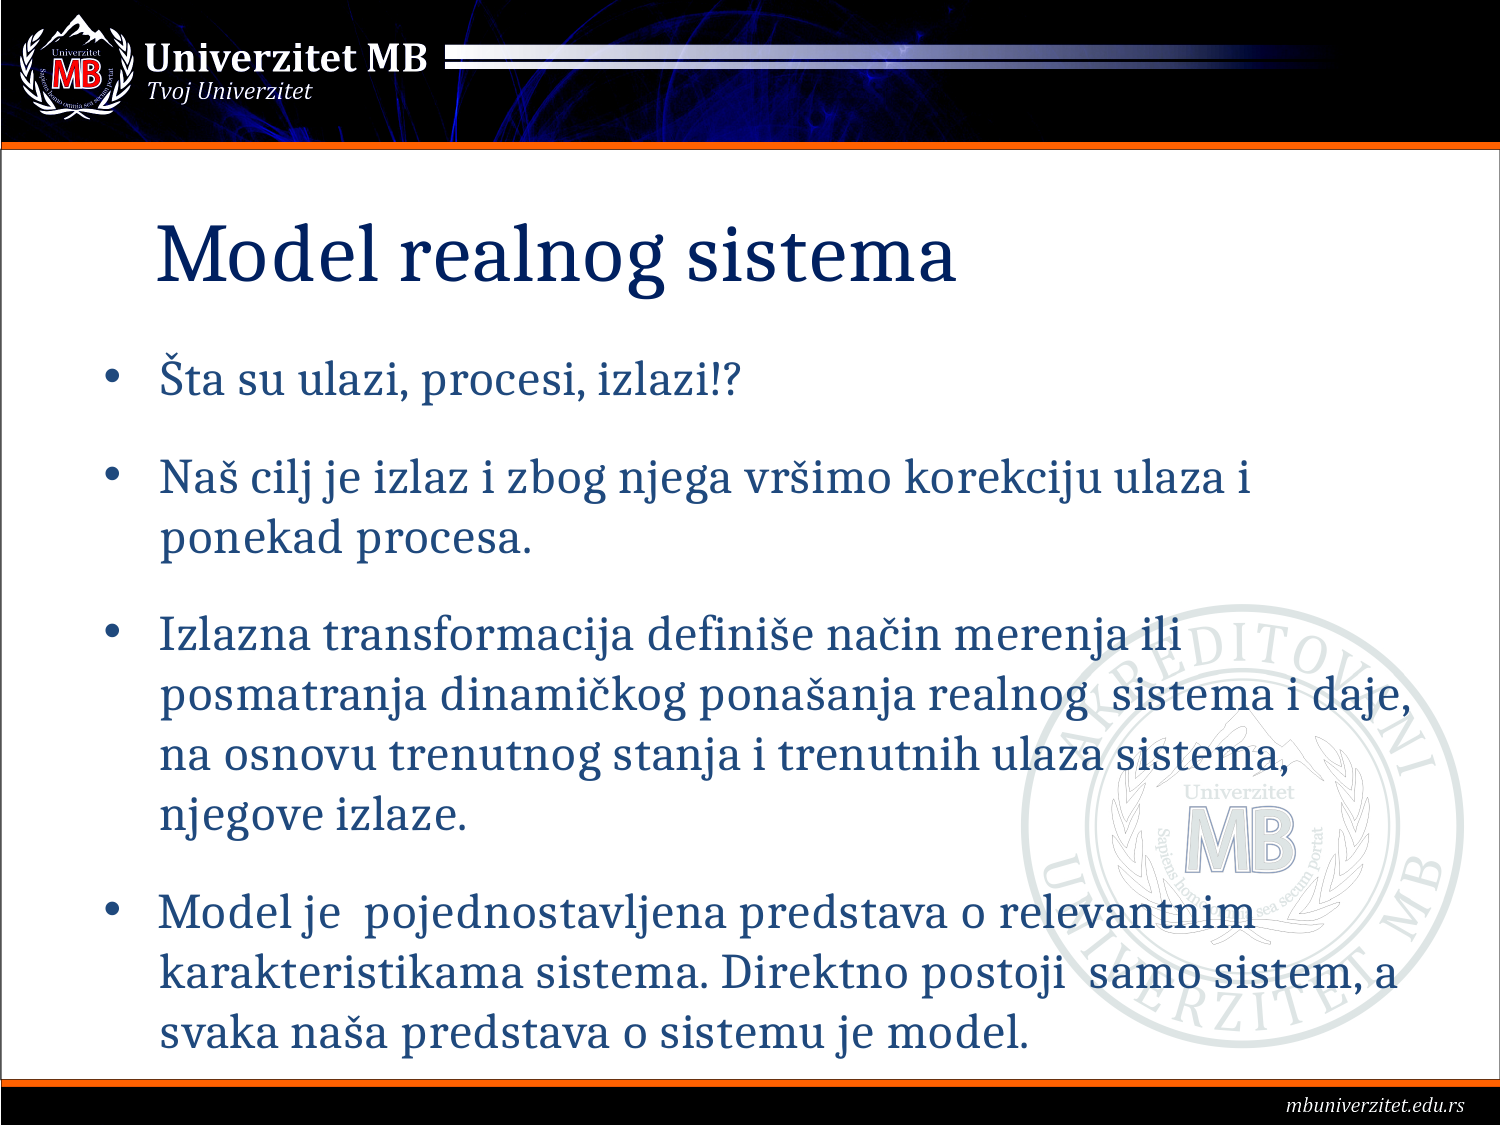

# Model realnog sistema
Šta su ulazi, procesi, izlazi!?
Naš cilj je izlaz i zbog njega vršimo korekciju ulaza i ponekad procesa.
Izlazna transformacija definiše način merenja ili posmatranja dinamičkog ponašanja realnog  sistema i daje, na osnovu trenutnog stanja i trenutnih ulaza sistema, njegove izlaze.
Model je  pojednostavljena predstava o relevantnim karakteristikama sistema. Direktno postoji  samo sistem, a svaka naša predstava o sistemu je model.